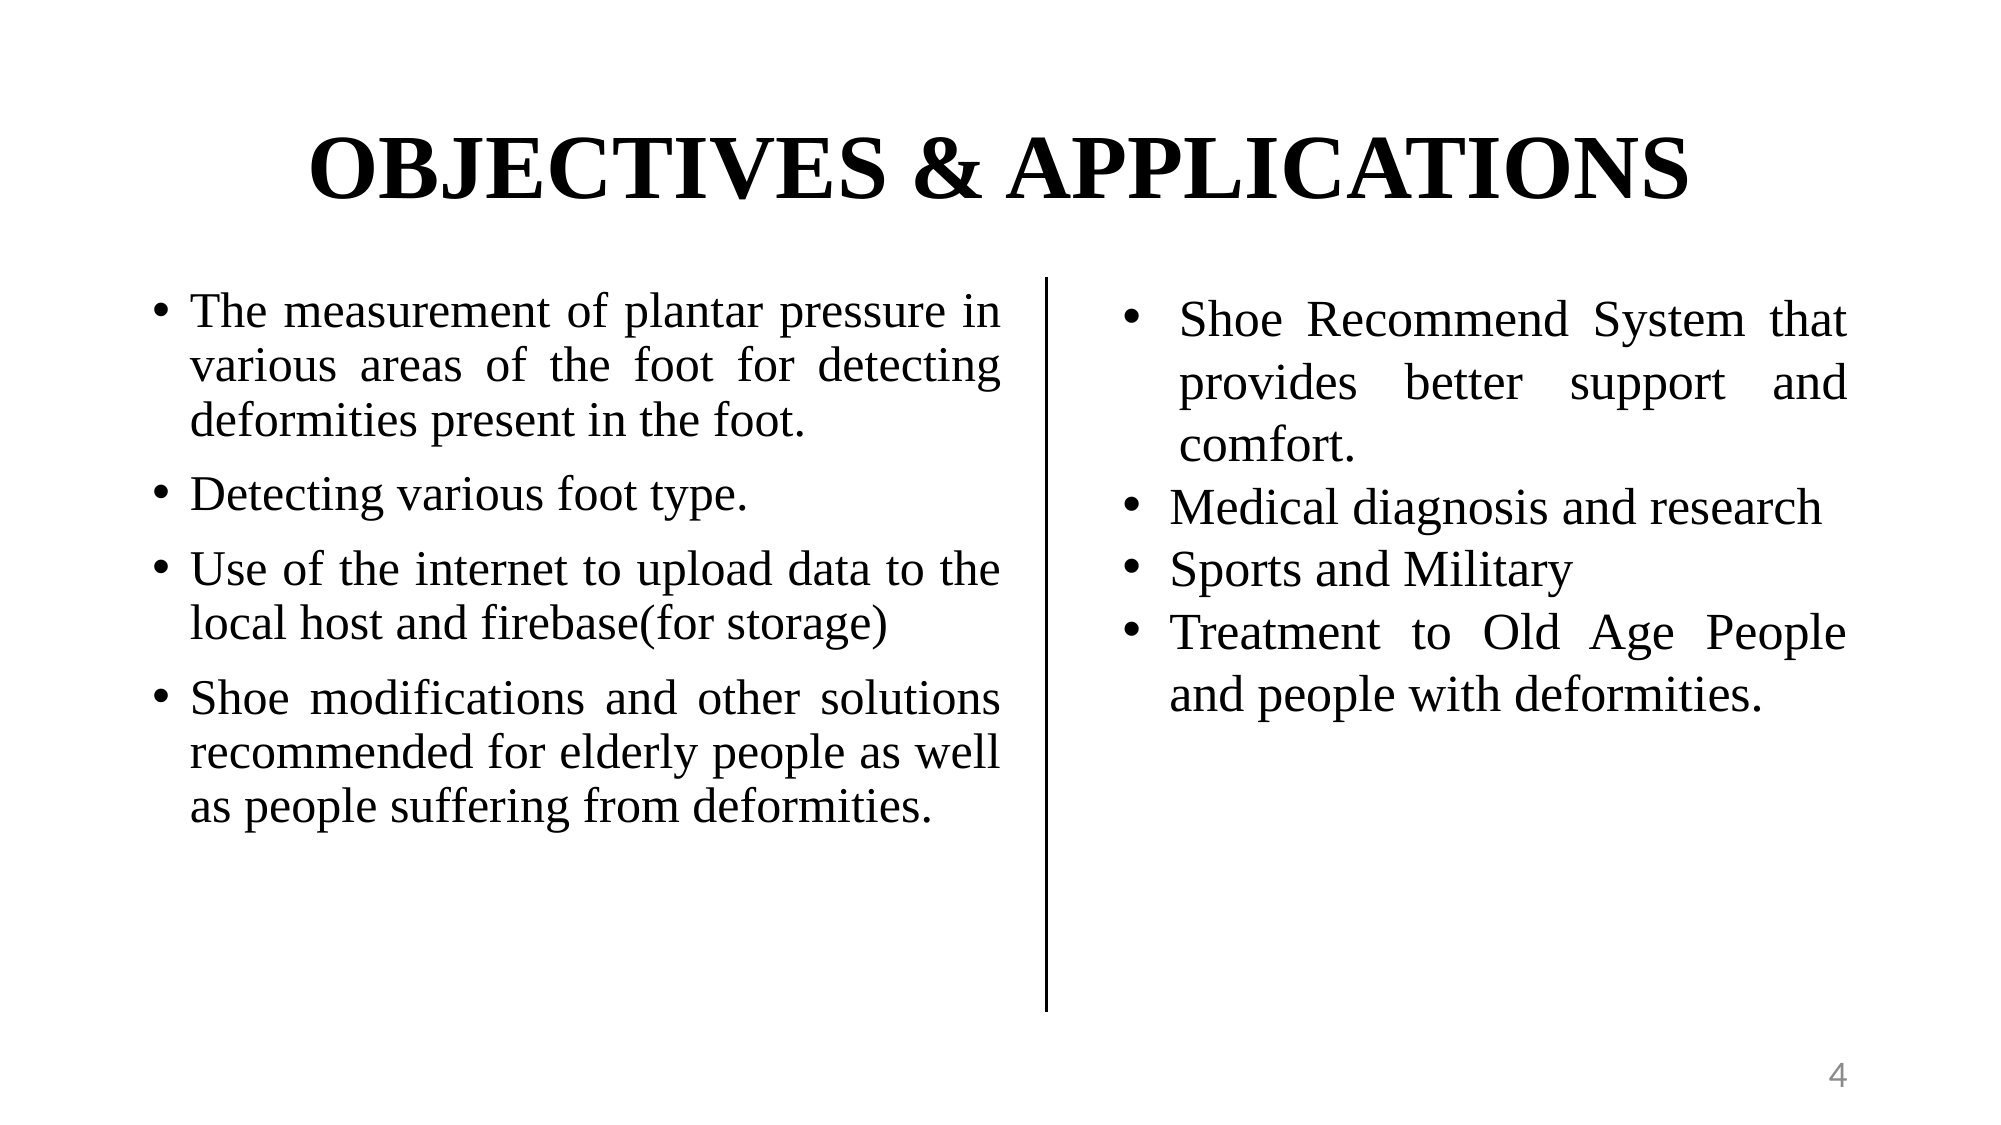

# OBJECTIVES & APPLICATIONS
The measurement of plantar pressure in various areas of the foot for detecting deformities present in the foot.
Detecting various foot type.
Use of the internet to upload data to the local host and firebase(for storage)
Shoe modifications and other solutions recommended for elderly people as well as people suffering from deformities.
Shoe Recommend System that provides better support and comfort.
Medical diagnosis and research
Sports and Military
Treatment to Old Age People and people with deformities.
4